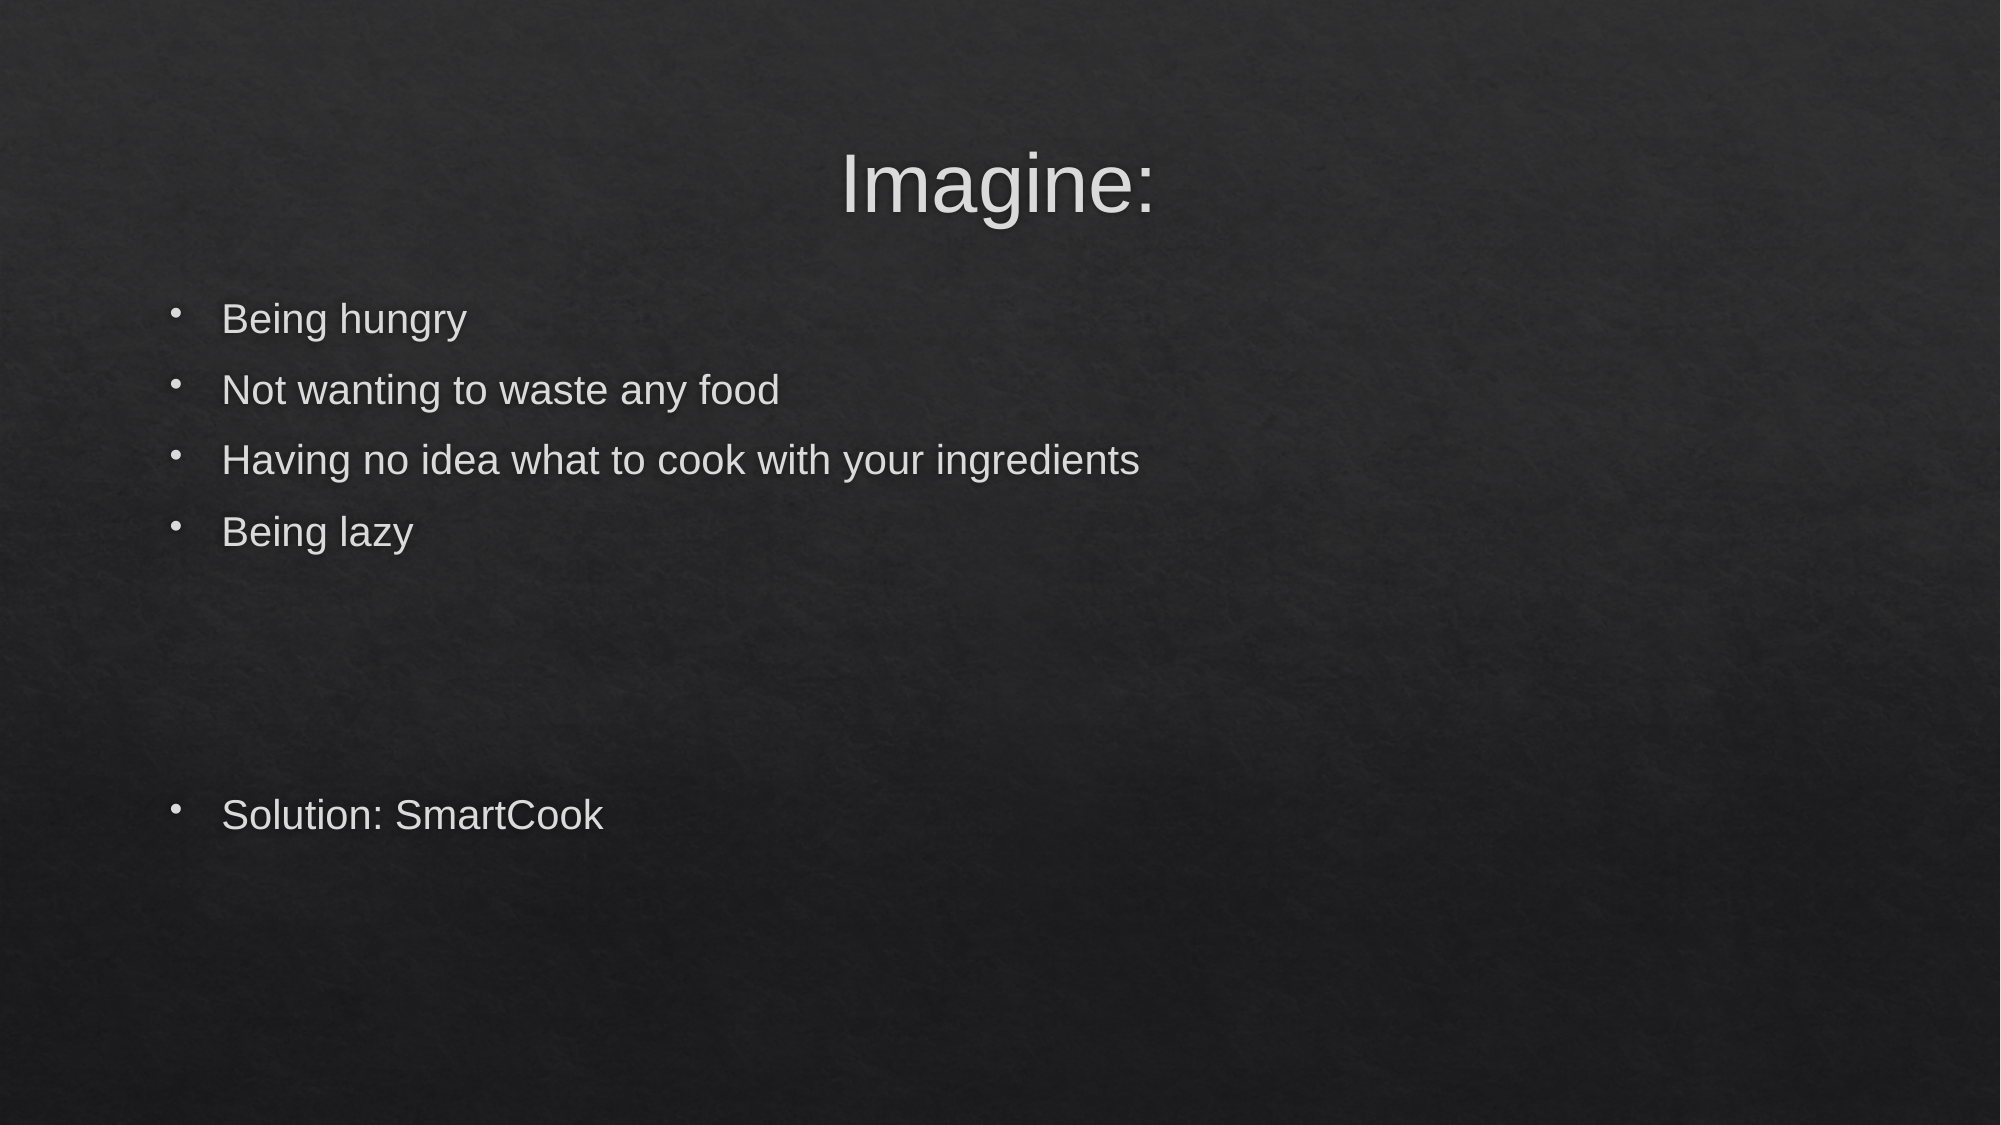

# Imagine:
Being hungry
Not wanting to waste any food
Having no idea what to cook with your ingredients
Being lazy

Solution: SmartCook